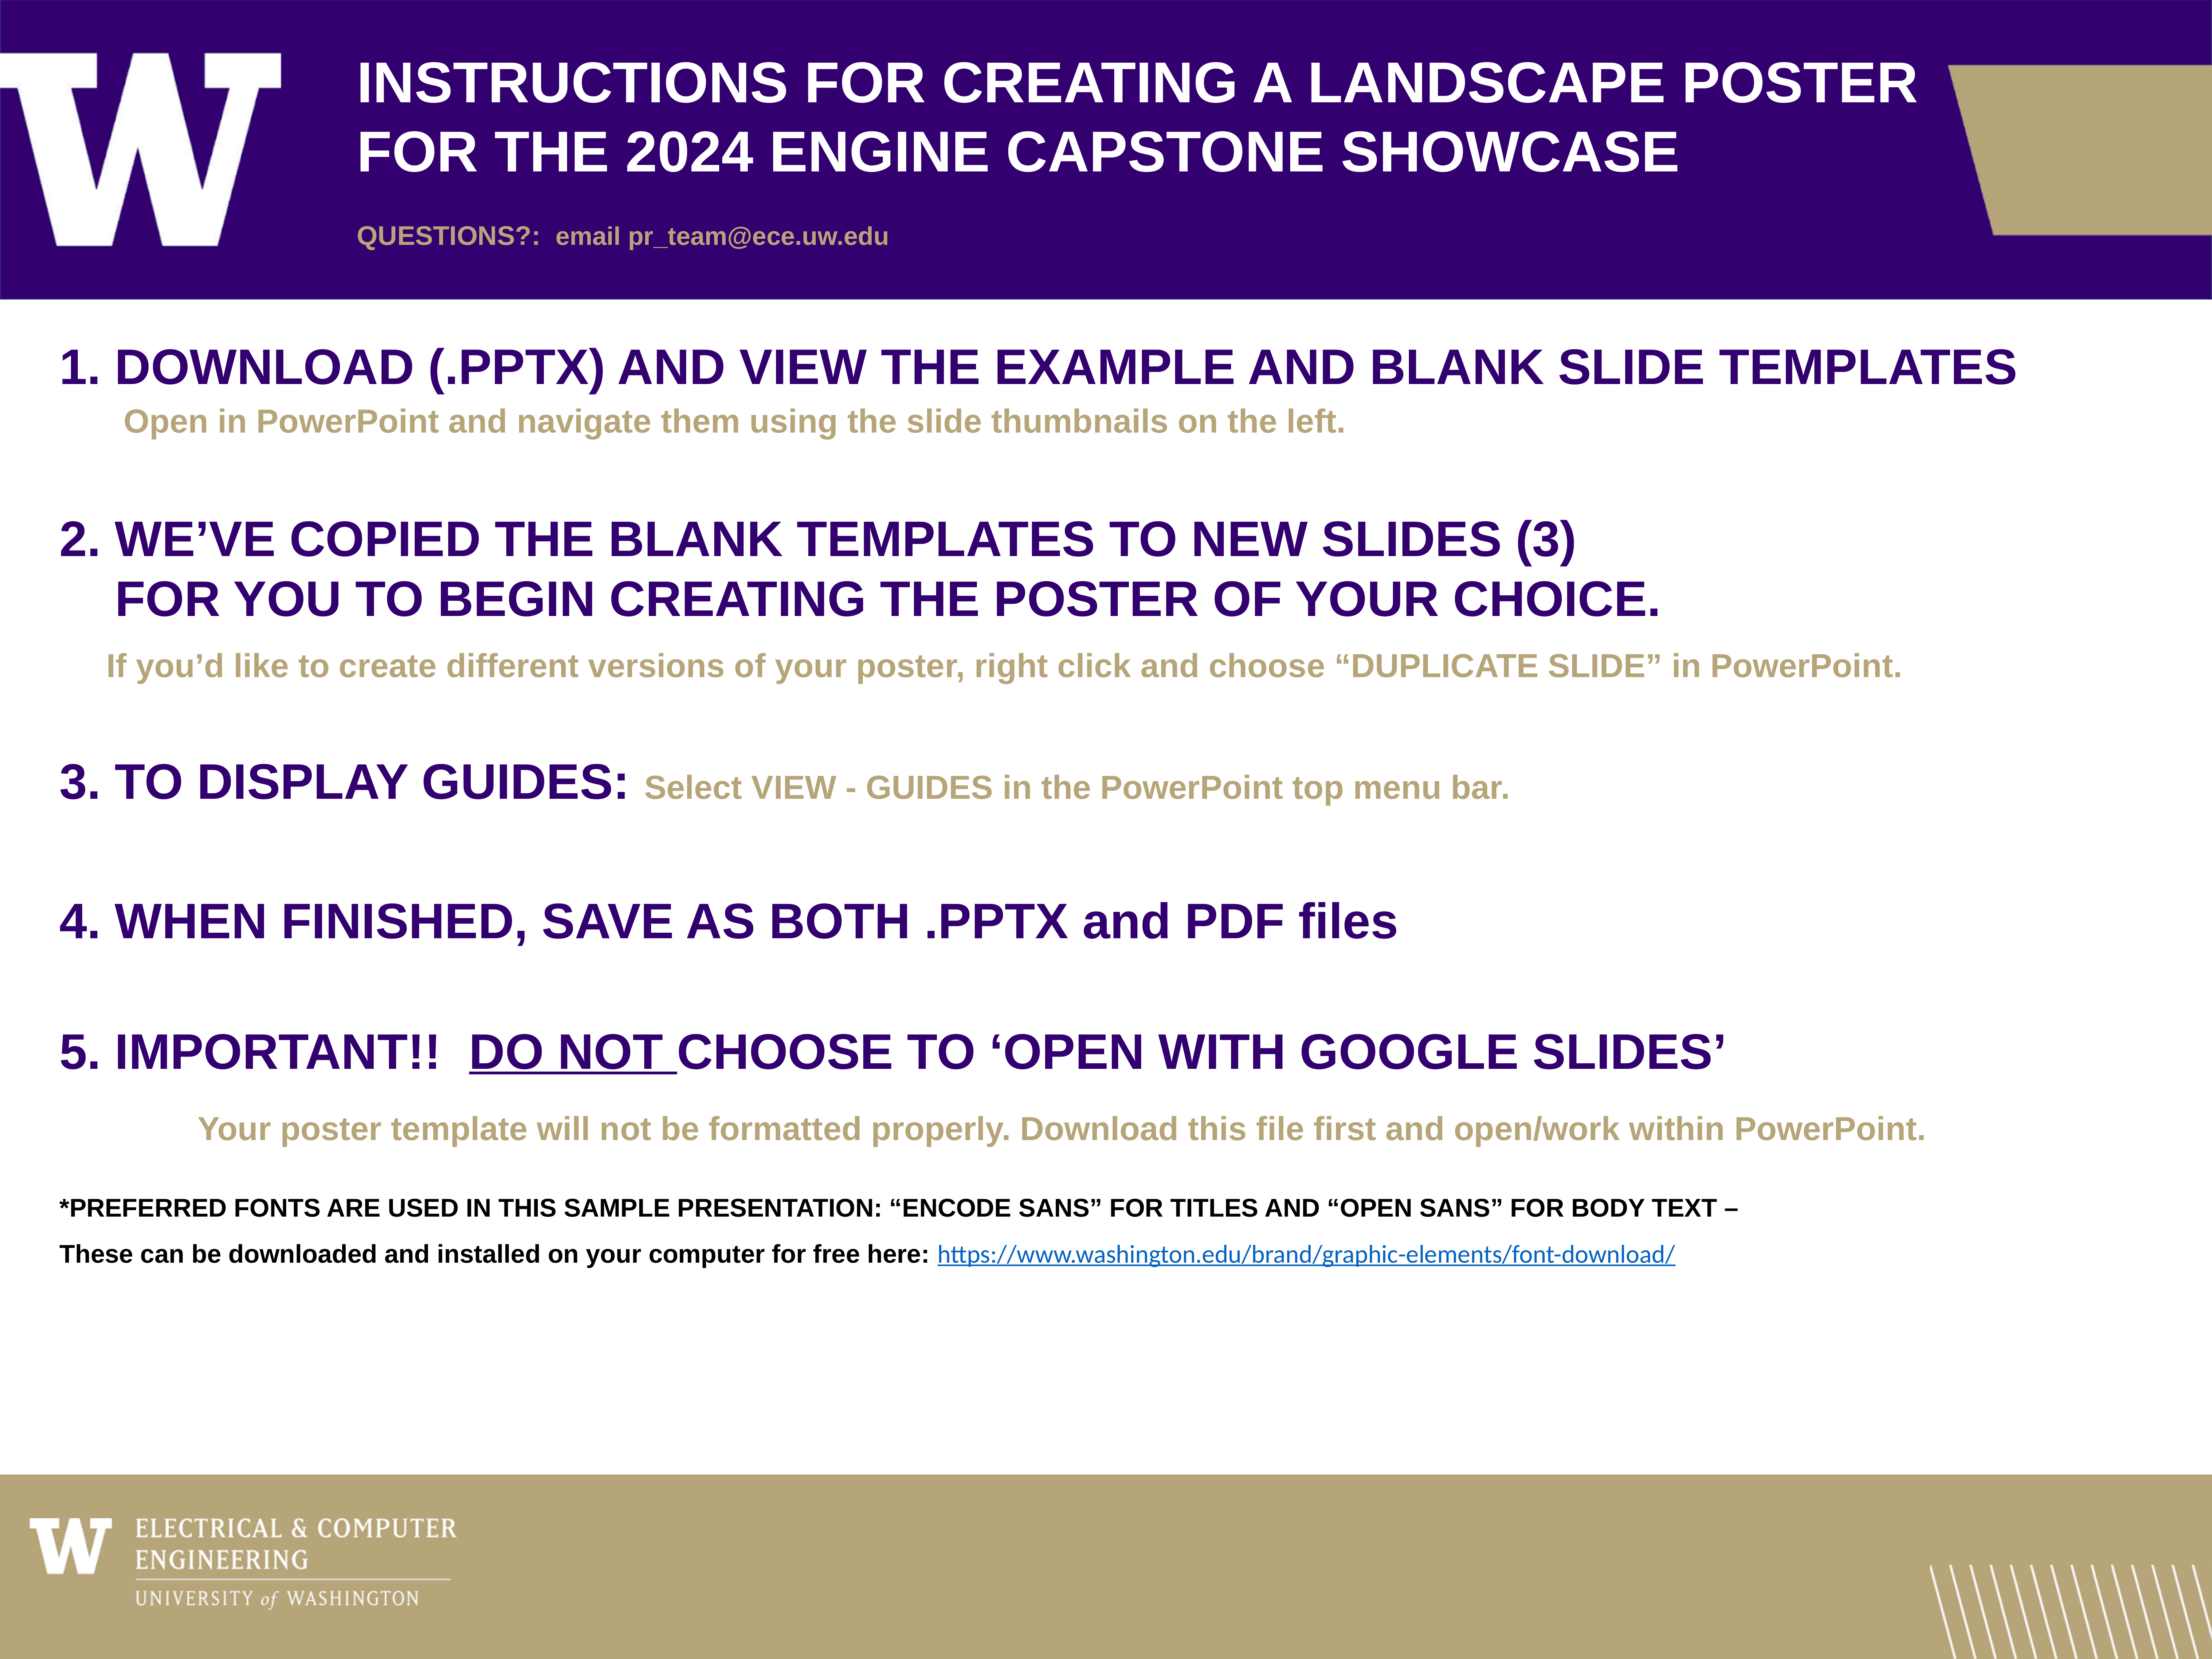

INSTRUCTIONS FOR CREATING A LANDSCAPE POSTER
FOR THE 2024 ENGINE CAPSTONE SHOWCASE
QUESTIONS?:  email pr_team@ece.uw.edu
1. DOWNLOAD (.PPTX) AND VIEW THE EXAMPLE AND BLANK SLIDE TEMPLATES
      Open in PowerPoint and navigate them using the slide thumbnails on the left.

2. WE’VE COPIED THE BLANK TEMPLATES TO NEW SLIDES (3)
    FOR YOU TO BEGIN CREATING THE POSTER OF YOUR CHOICE.
    If you’d like to create different versions of your poster, right click and choose “DUPLICATE SLIDE” in PowerPoint.

3. TO DISPLAY GUIDES: Select VIEW - GUIDES in the PowerPoint top menu bar.

4. WHEN FINISHED, SAVE AS BOTH .PPTX and PDF files

5. IMPORTANT!!  DO NOT CHOOSE TO ‘OPEN WITH GOOGLE SLIDES’
			Your poster template will not be formatted properly. Download this file first and open/work within PowerPoint.

*PREFERRED FONTS ARE USED IN THIS SAMPLE PRESENTATION: “ENCODE SANS” FOR TITLES AND “OPEN SANS” FOR BODY TEXT –
These can be downloaded and installed on your computer for free here: https://www.washington.edu/brand/graphic-elements/font-download/